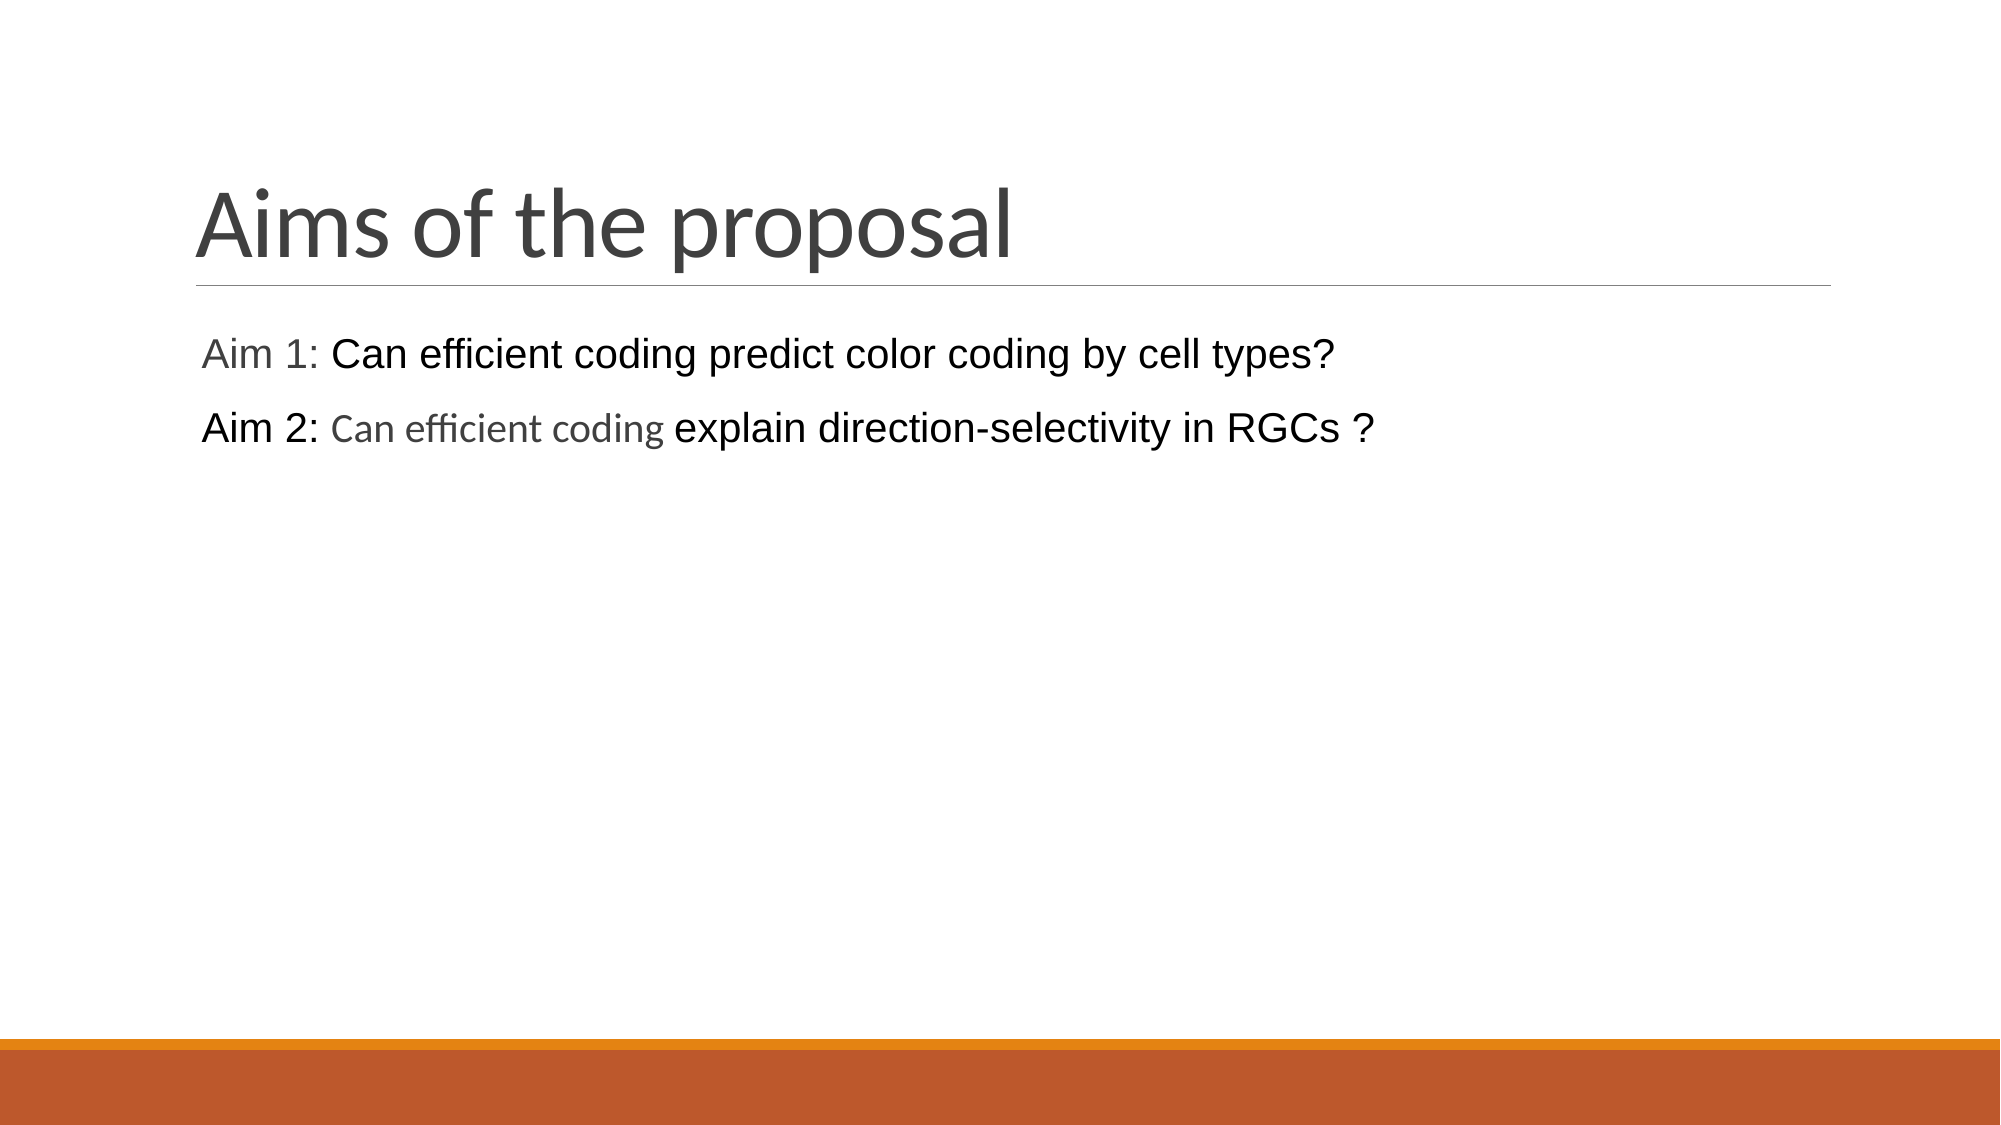

# Aims of the proposal
Aim 1: Can efficient coding predict color coding by cell types?
Aim 2: Can efficient coding explain direction-selectivity in RGCs ?